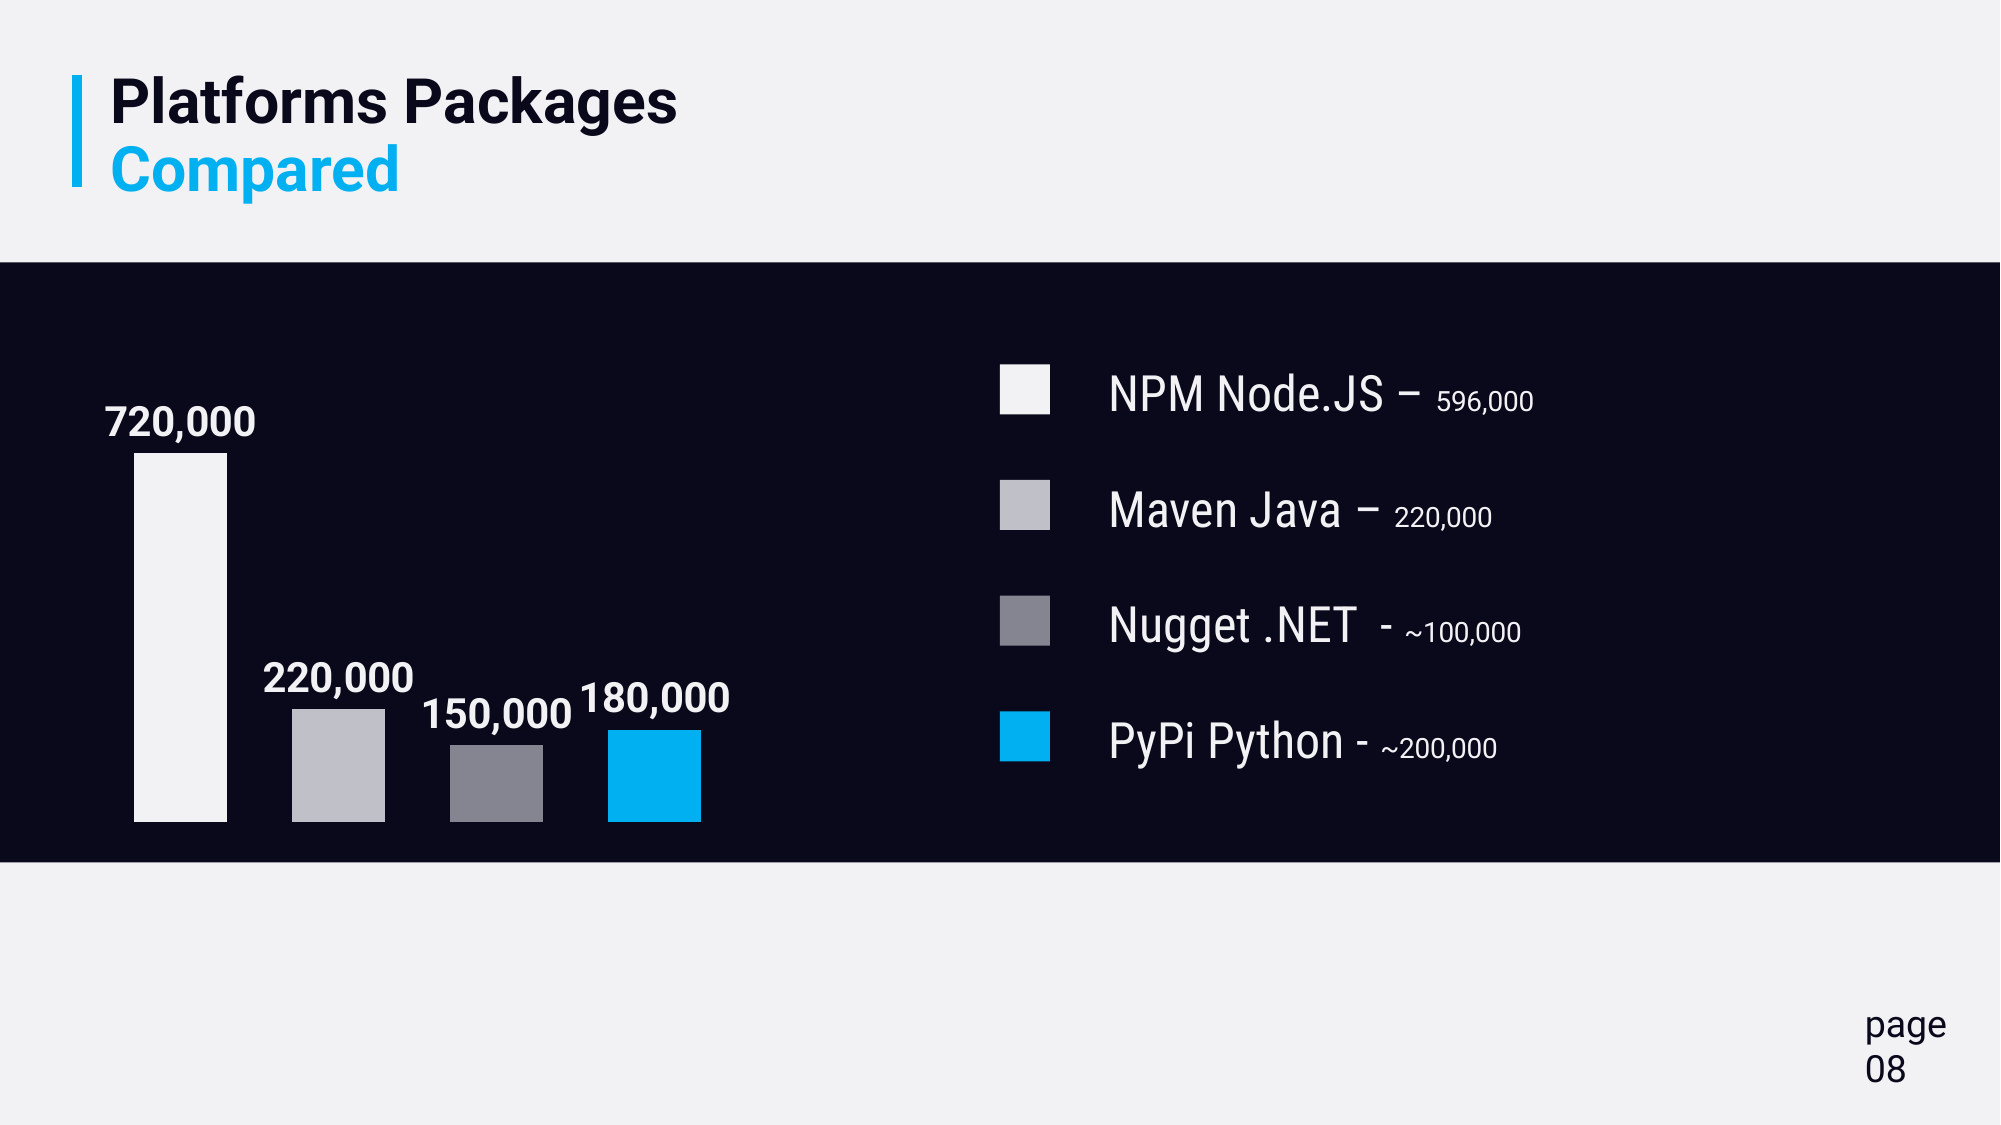

# Platforms Packages Compared

### Chart

| Category | SALES |
|---|---|
| q1 | 720000.0 |
| q2 | 220000.0 |
| q3 | 150000.0 |
| q4 | 180000.0 |
NPM Node.JS – 596,000

Maven Java – 220,000

Nugget .NET  - ~100,000

PyPi Python - ~200,000

page
08